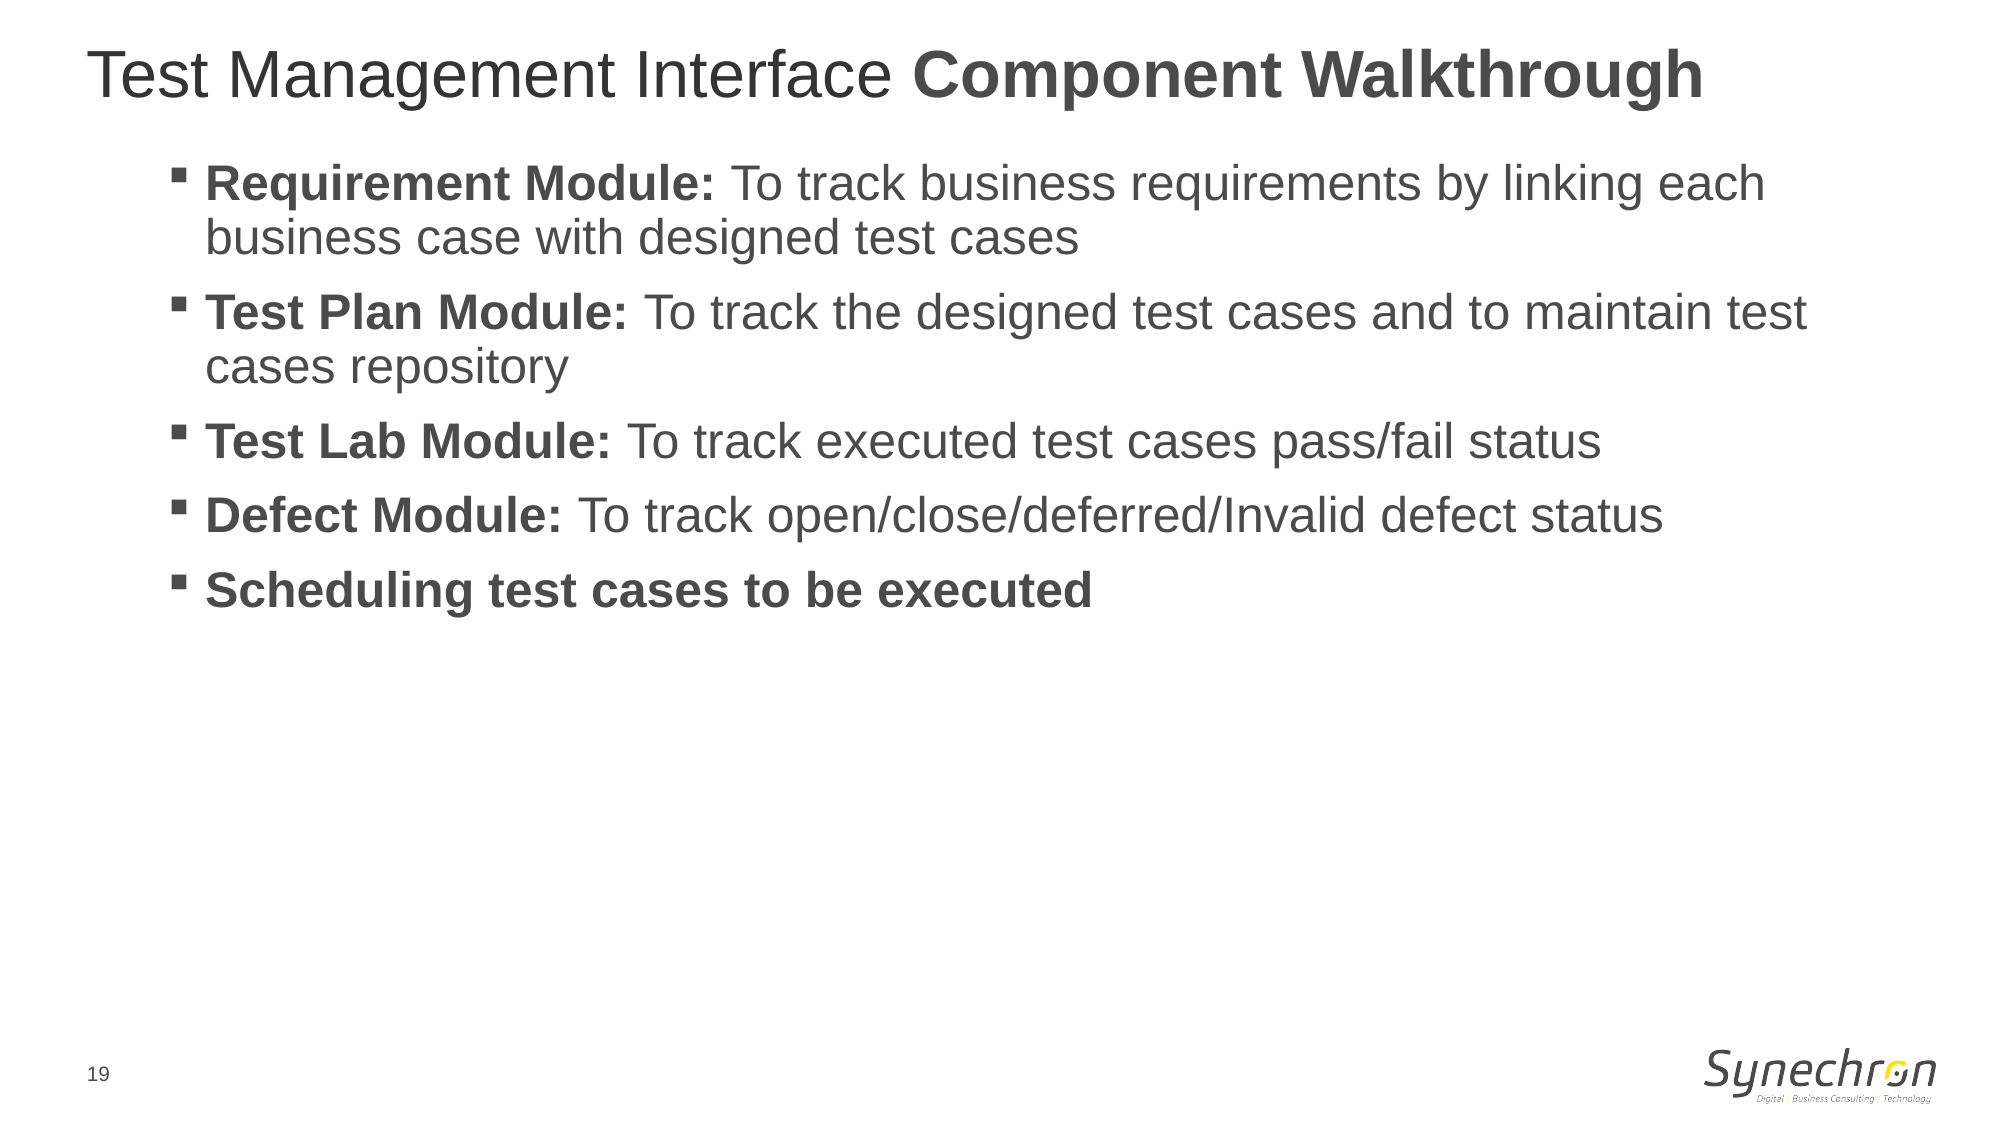

Test Management Interface Component Walkthrough
Requirement Module: To track business requirements by linking each business case with designed test cases
Test Plan Module: To track the designed test cases and to maintain test cases repository
Test Lab Module: To track executed test cases pass/fail status
Defect Module: To track open/close/deferred/Invalid defect status
Scheduling test cases to be executed

19